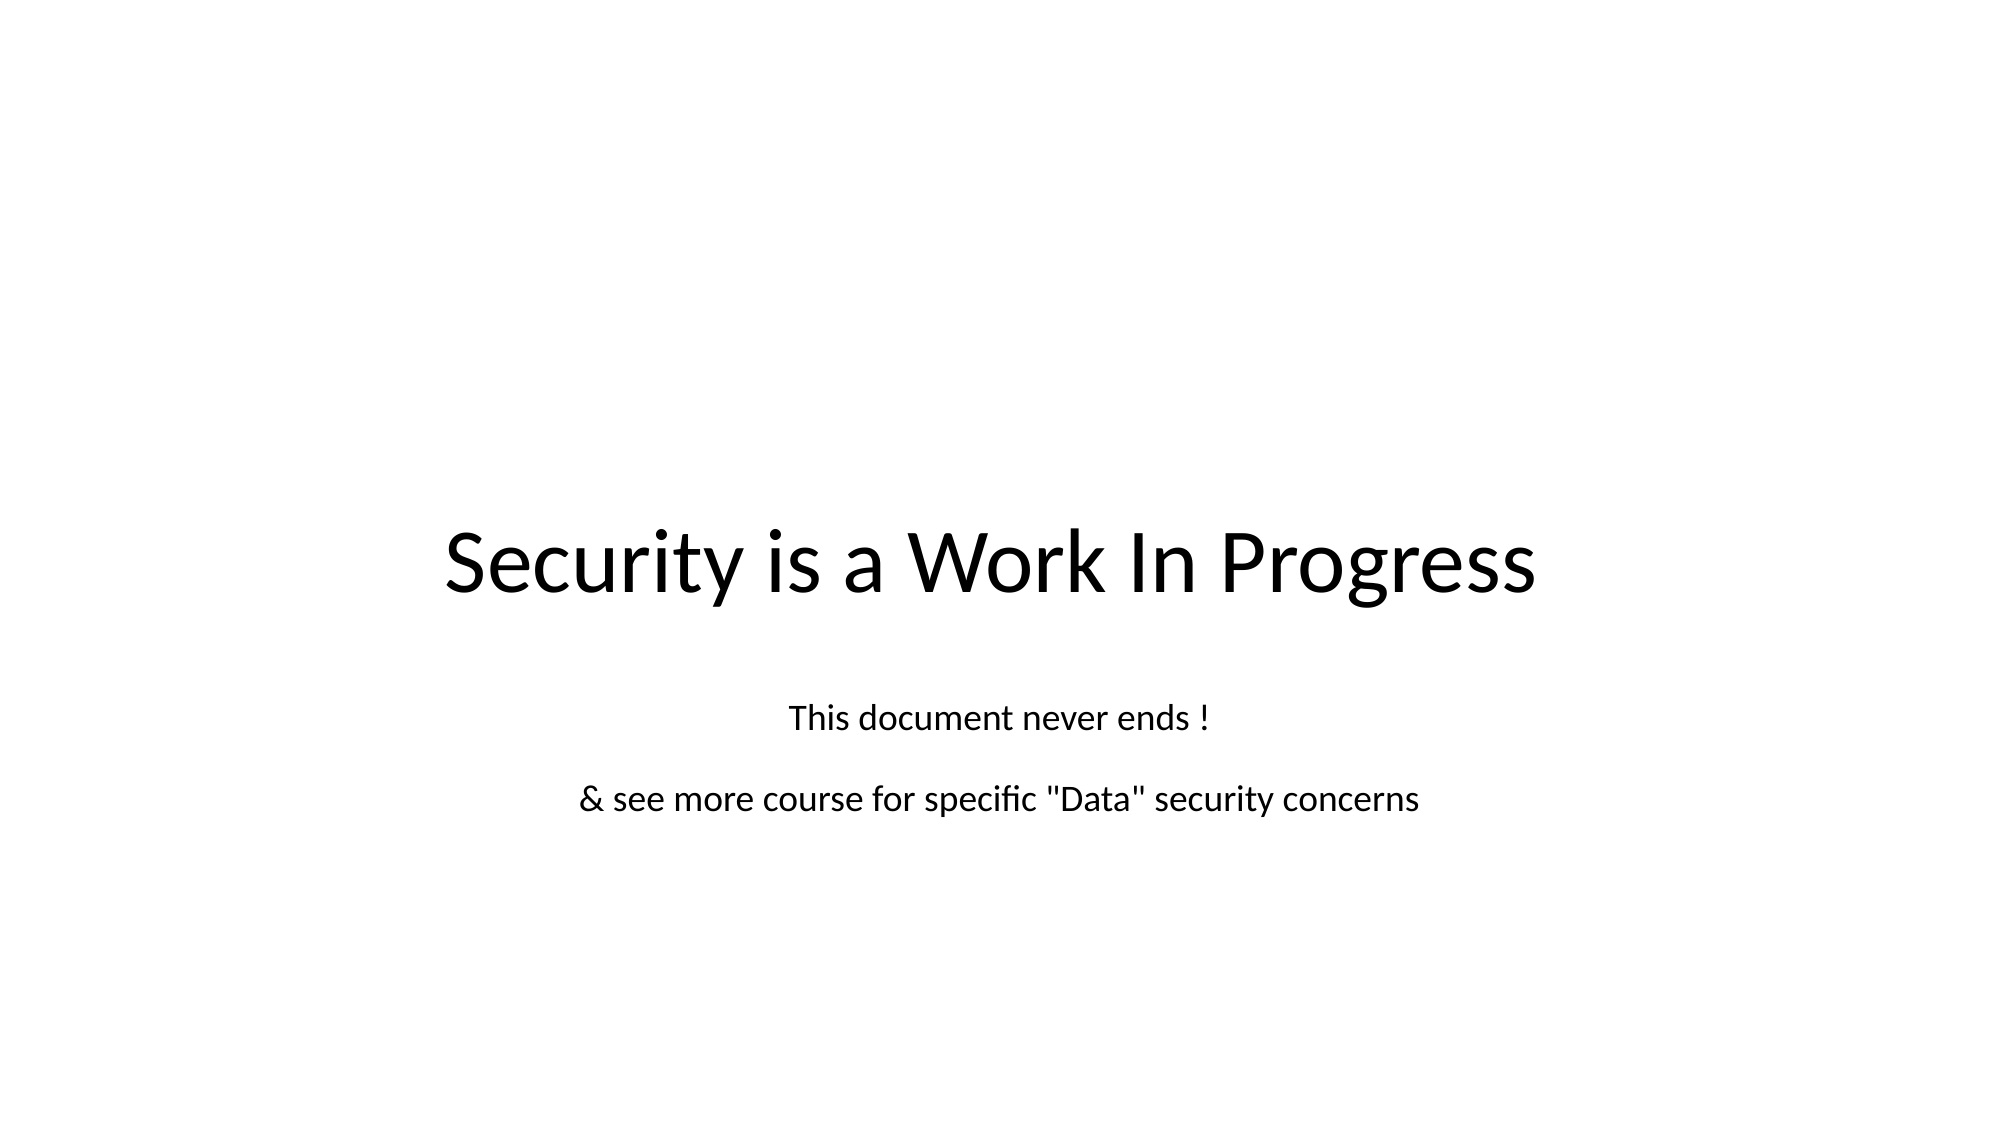

# Security is a Work In Progress
This document never ends !

& see more course for specific "Data" security concerns